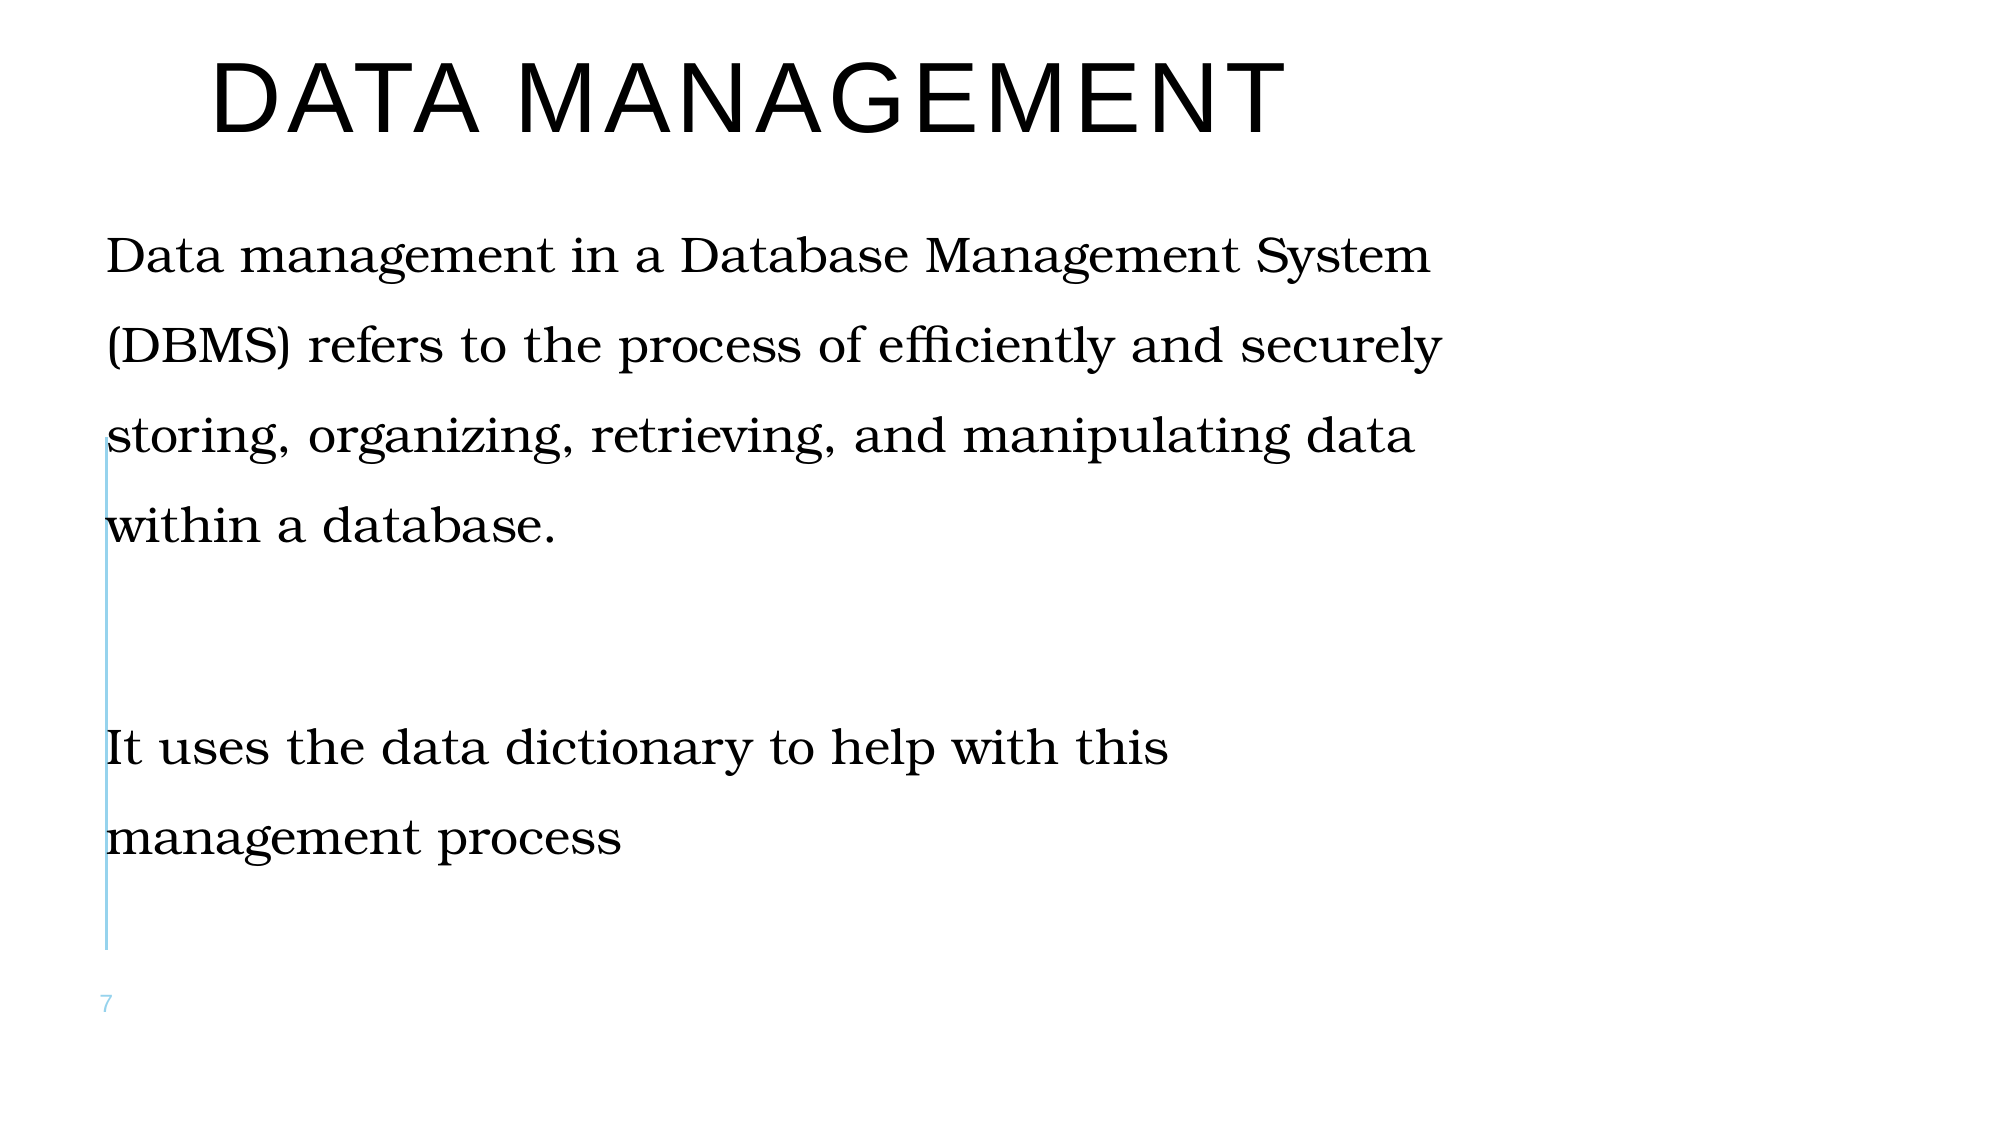

# Data management
Data management in a Database Management System (DBMS) refers to the process of efficiently and securely storing, organizing, retrieving, and manipulating data within a database.

It uses the data dictionary to help with this management process
7